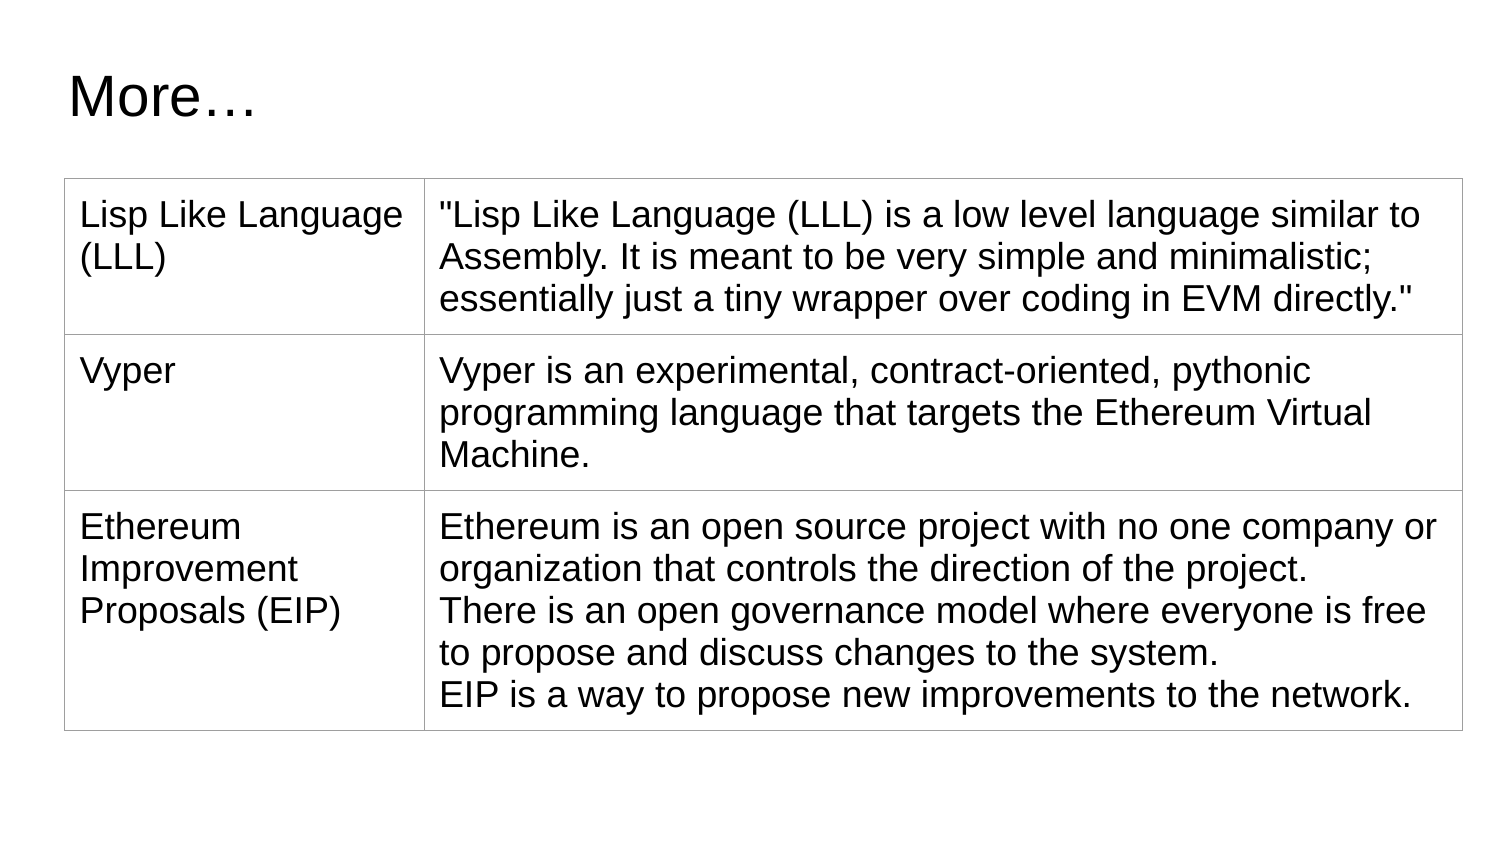

# More…
| Lisp Like Language (LLL) | "Lisp Like Language (LLL) is a low level language similar to Assembly. It is meant to be very simple and minimalistic; essentially just a tiny wrapper over coding in EVM directly." |
| --- | --- |
| Vyper | Vyper is an experimental, contract-oriented, pythonic programming language that targets the Ethereum Virtual Machine. |
| Ethereum Improvement Proposals (EIP) | Ethereum is an open source project with no one company or organization that controls the direction of the project. There is an open governance model where everyone is free to propose and discuss changes to the system. EIP is a way to propose new improvements to the network. |